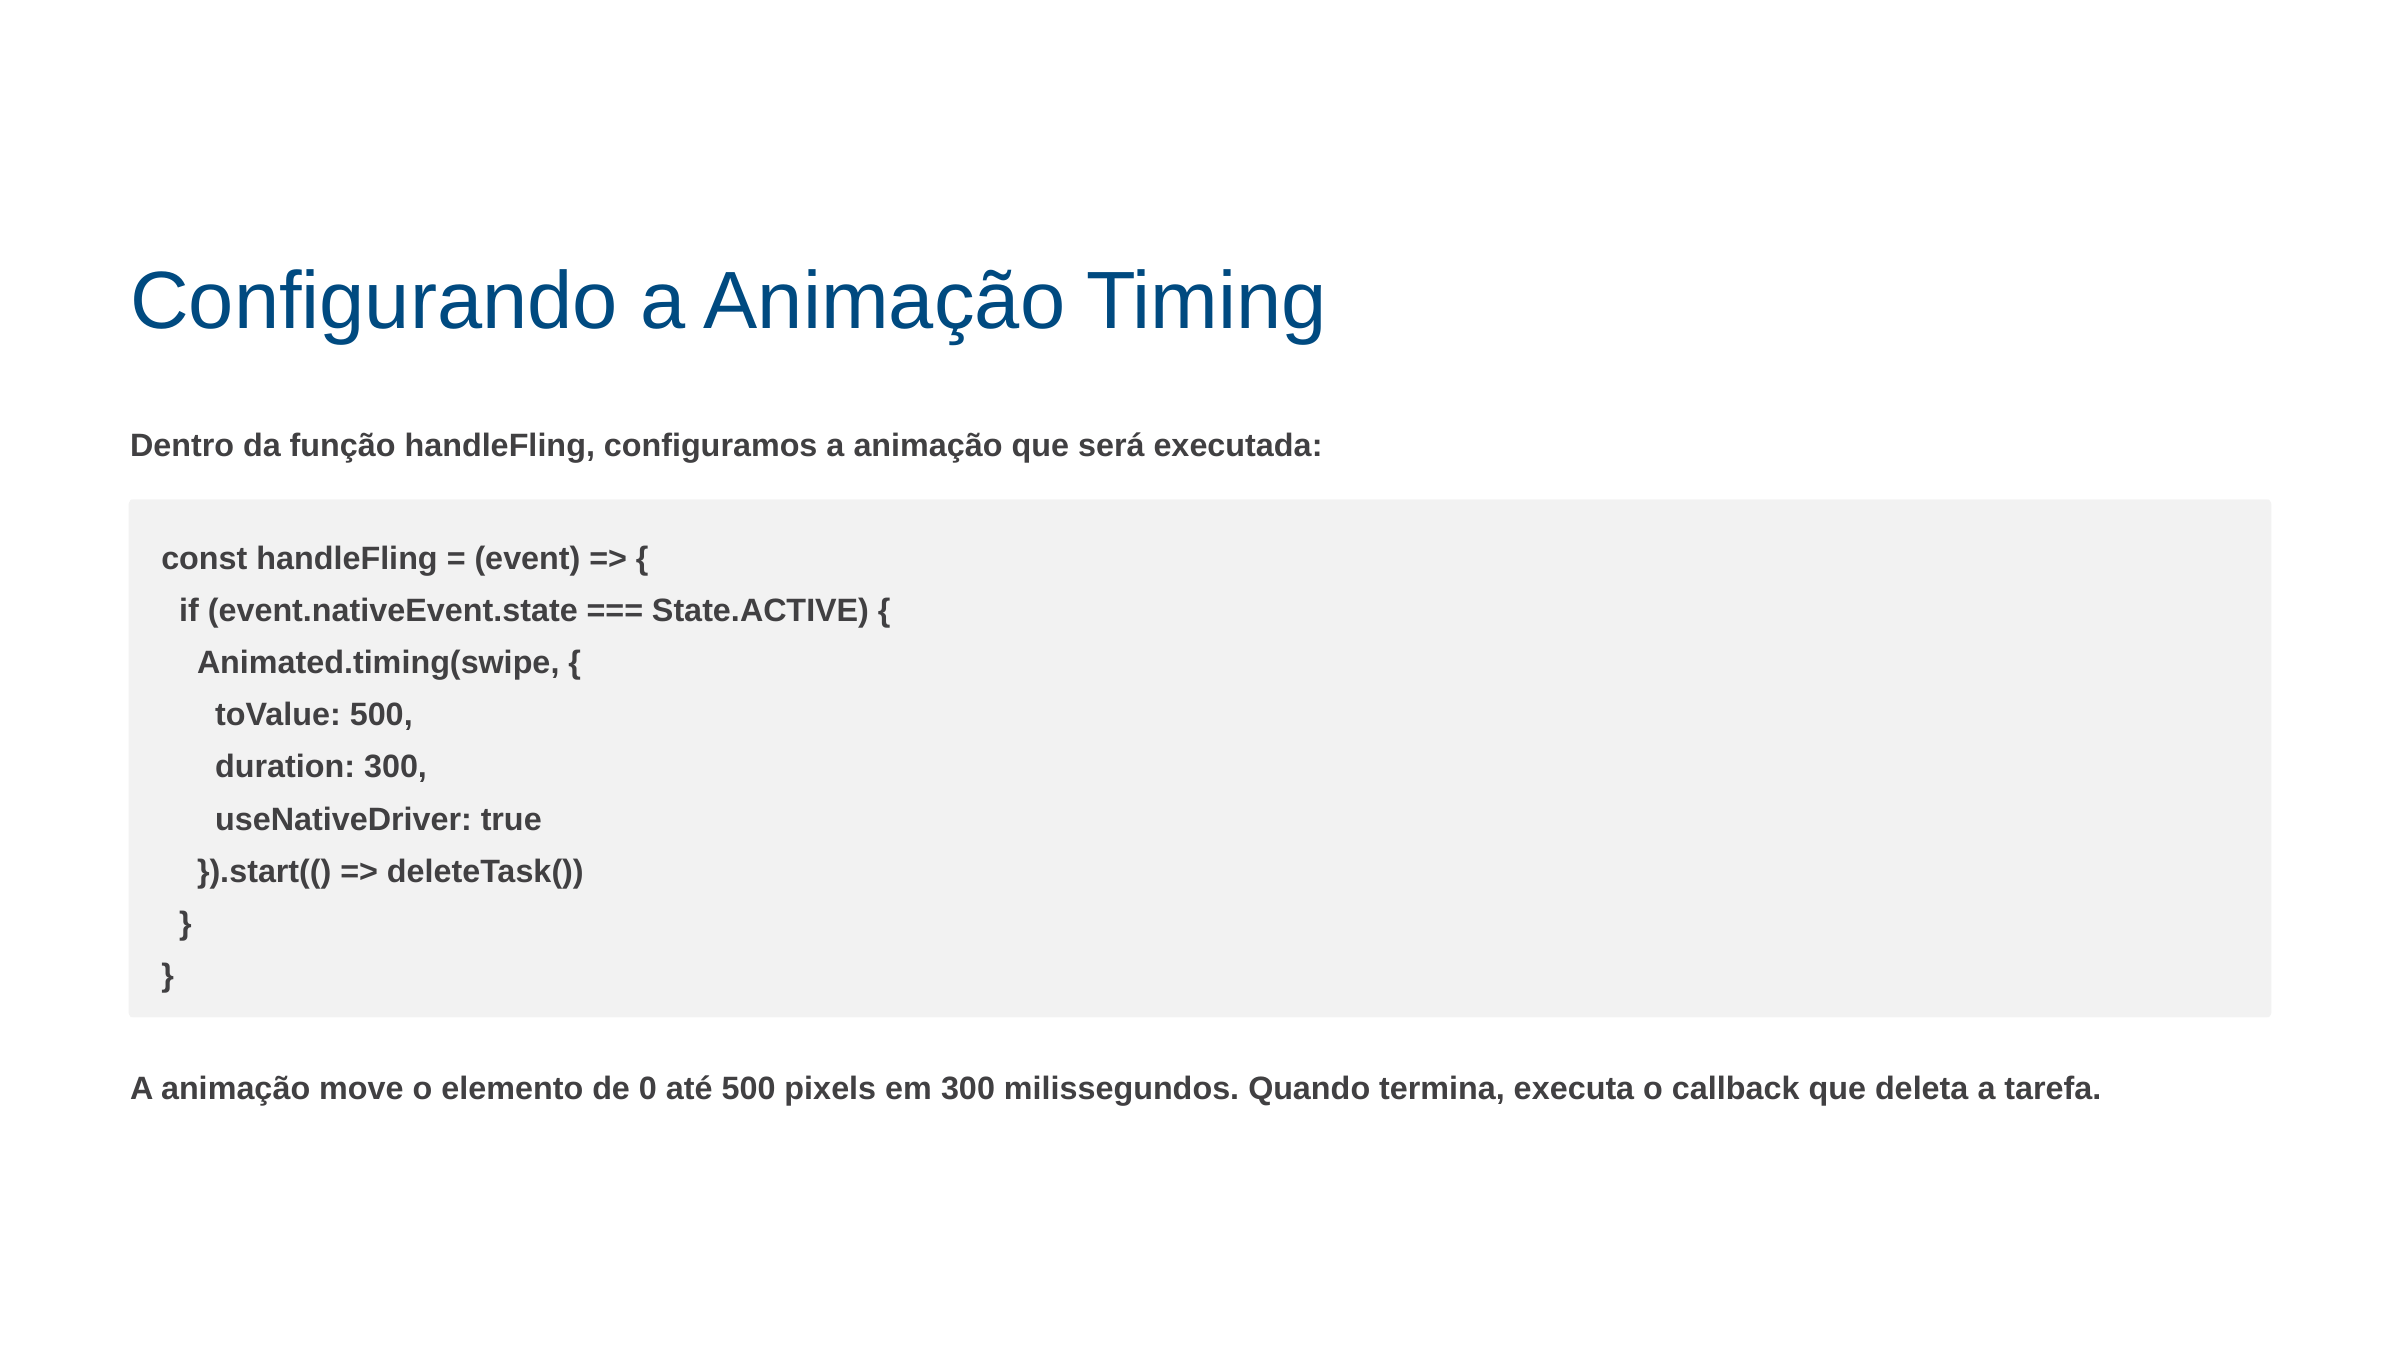

Configurando a Animação Timing
Dentro da função handleFling, configuramos a animação que será executada:

const handleFling = (event) => {
  if (event.nativeEvent.state === State.ACTIVE) {
    Animated.timing(swipe, {
      toValue: 500,
      duration: 300,
      useNativeDriver: true
    }).start(() => deleteTask())
  }
}
A animação move o elemento de 0 até 500 pixels em 300 milissegundos. Quando termina, executa o callback que deleta a tarefa.